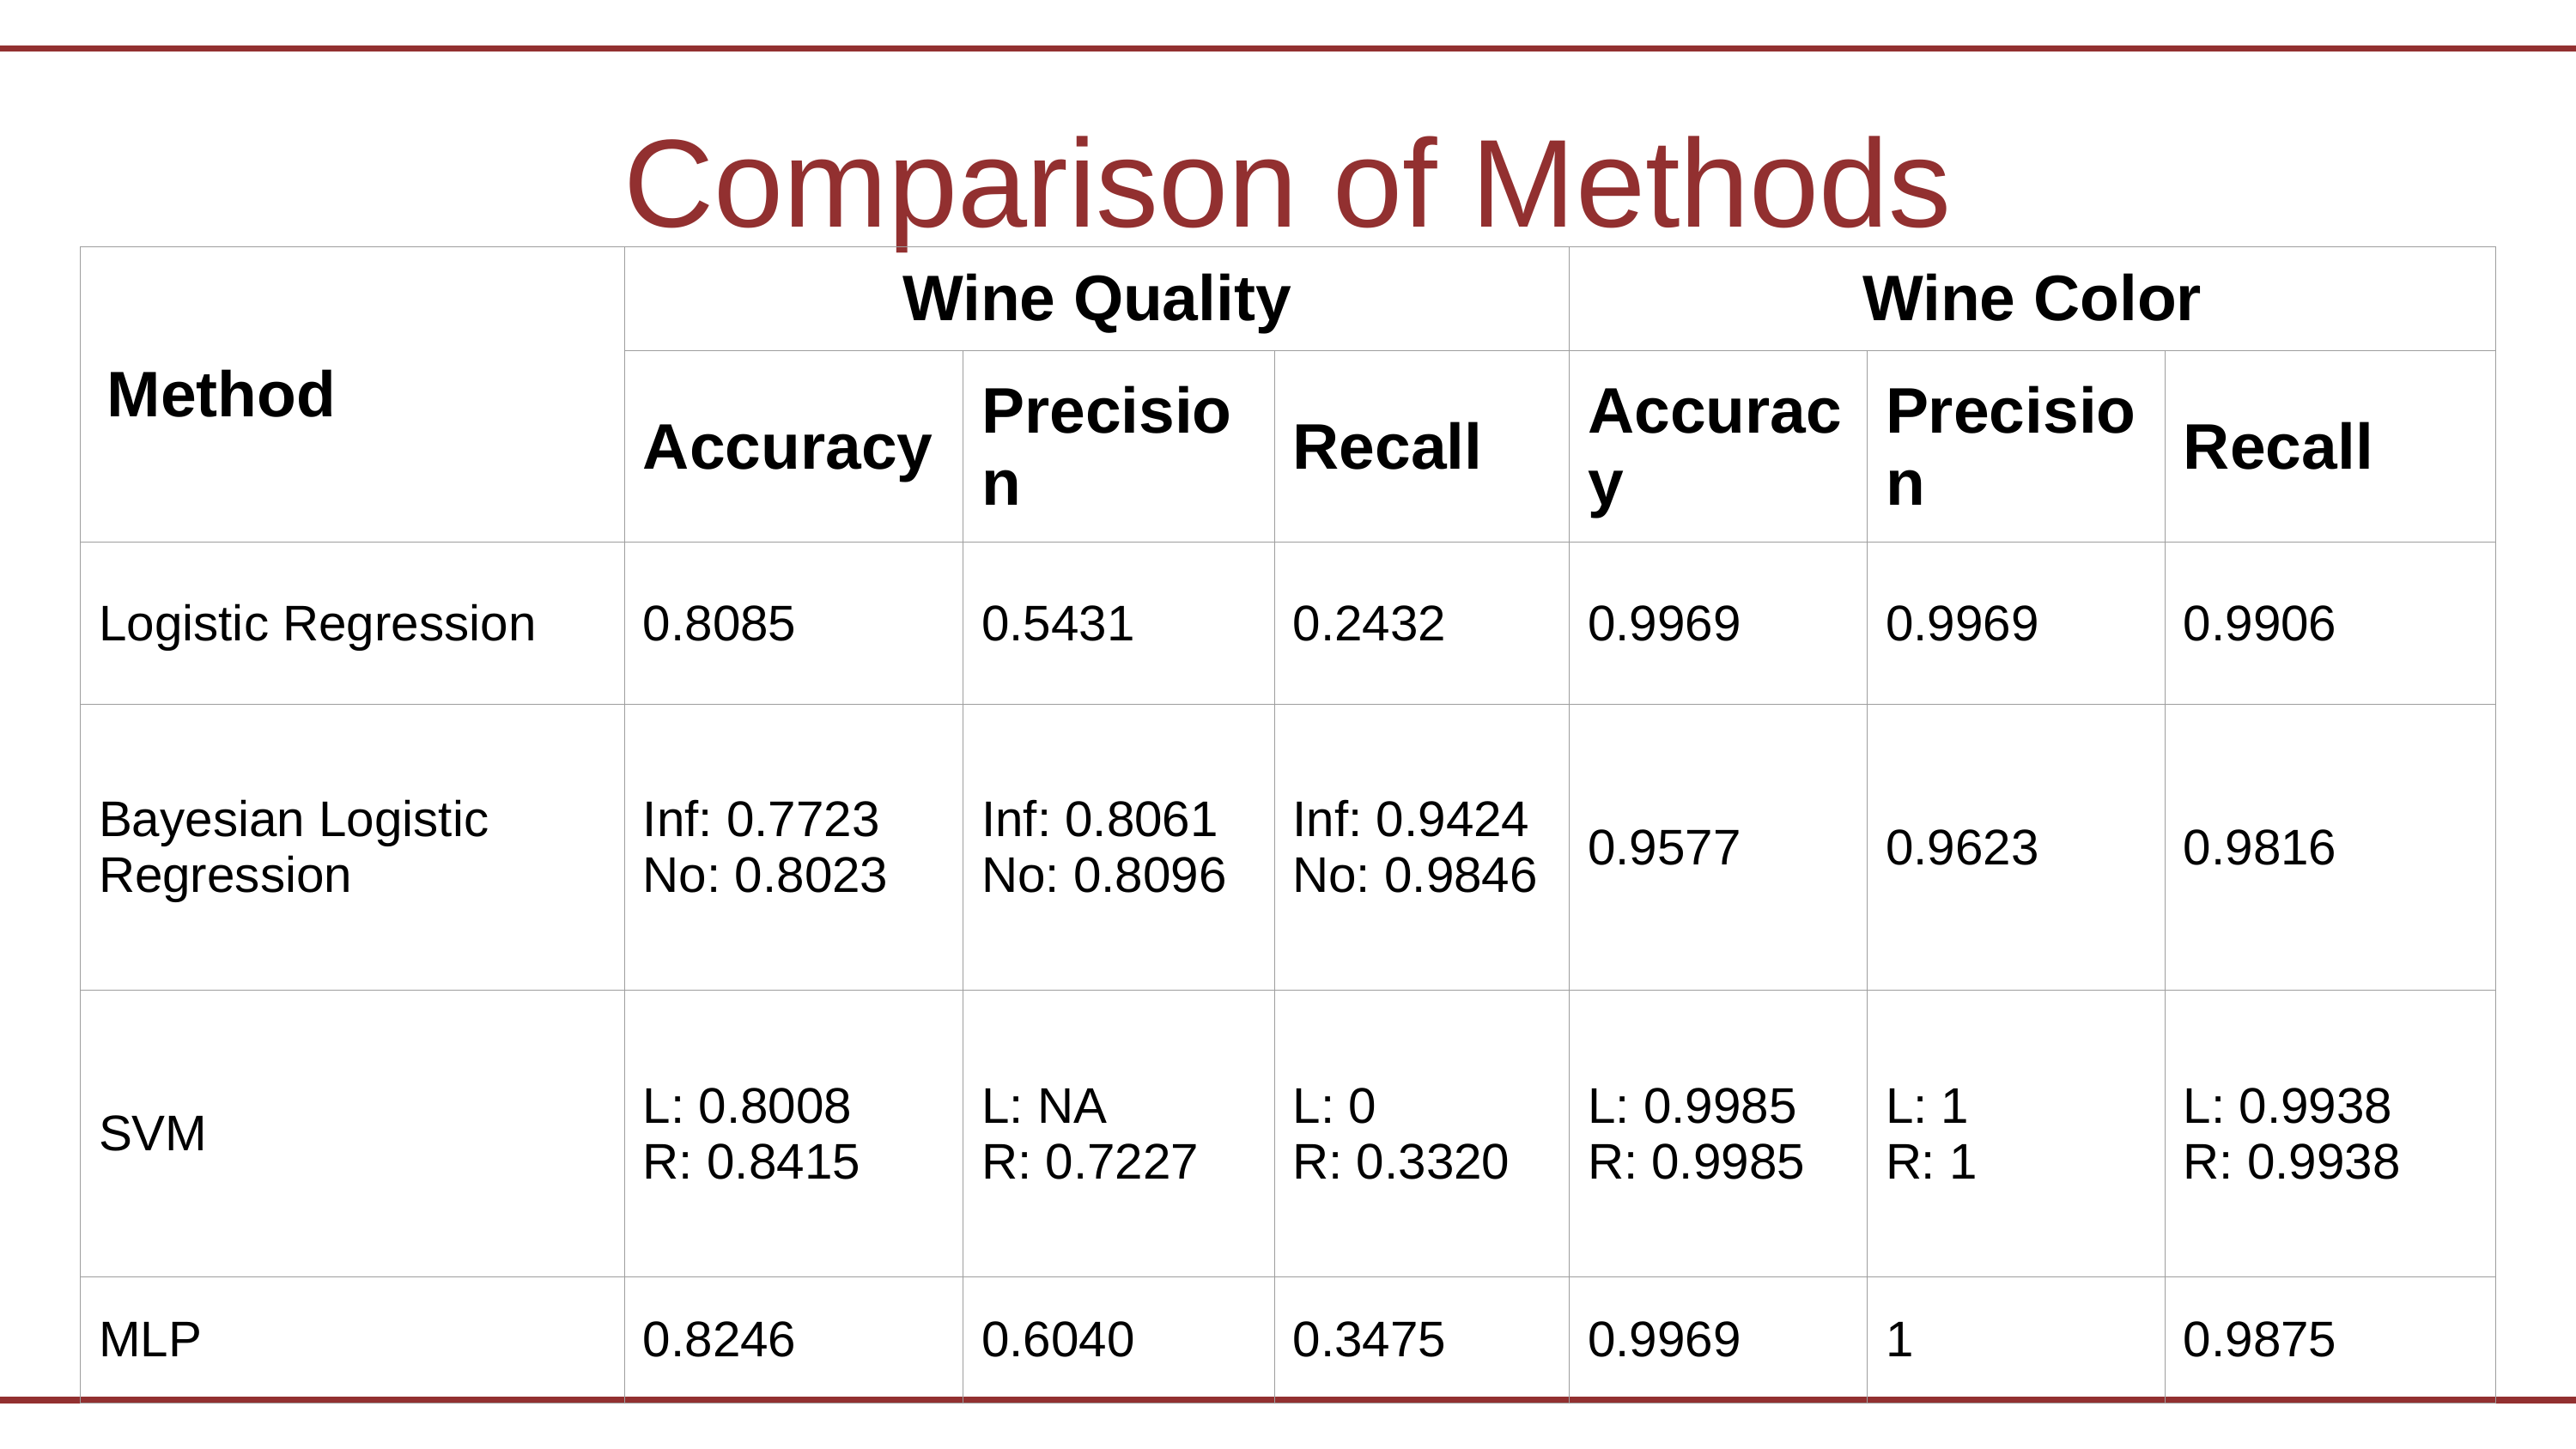

Comparison of Methods
| Method | Wine Quality |  |  | Wine Color |  |  |
| --- | --- | --- | --- | --- | --- | --- |
|  | Accuracy | Precision | Recall | Accuracy | Precision | Recall |
| Logistic Regression | 0.8085 | 0.5431 | 0.2432 | 0.9969 | 0.9969 | 0.9906 |
| Bayesian Logistic Regression | Inf: 0.7723 No: 0.8023 | Inf: 0.8061 No: 0.8096 | Inf: 0.9424 No: 0.9846 | 0.9577 | 0.9623 | 0.9816 |
| SVM | L: 0.8008 R: 0.8415 | L: NA R: 0.7227 | L: 0 R: 0.3320 | L: 0.9985 R: 0.9985 | L: 1 R: 1 | L: 0.9938 R: 0.9938 |
| MLP | 0.8246 | 0.6040 | 0.3475 | 0.9969 | 1 | 0.9875 |